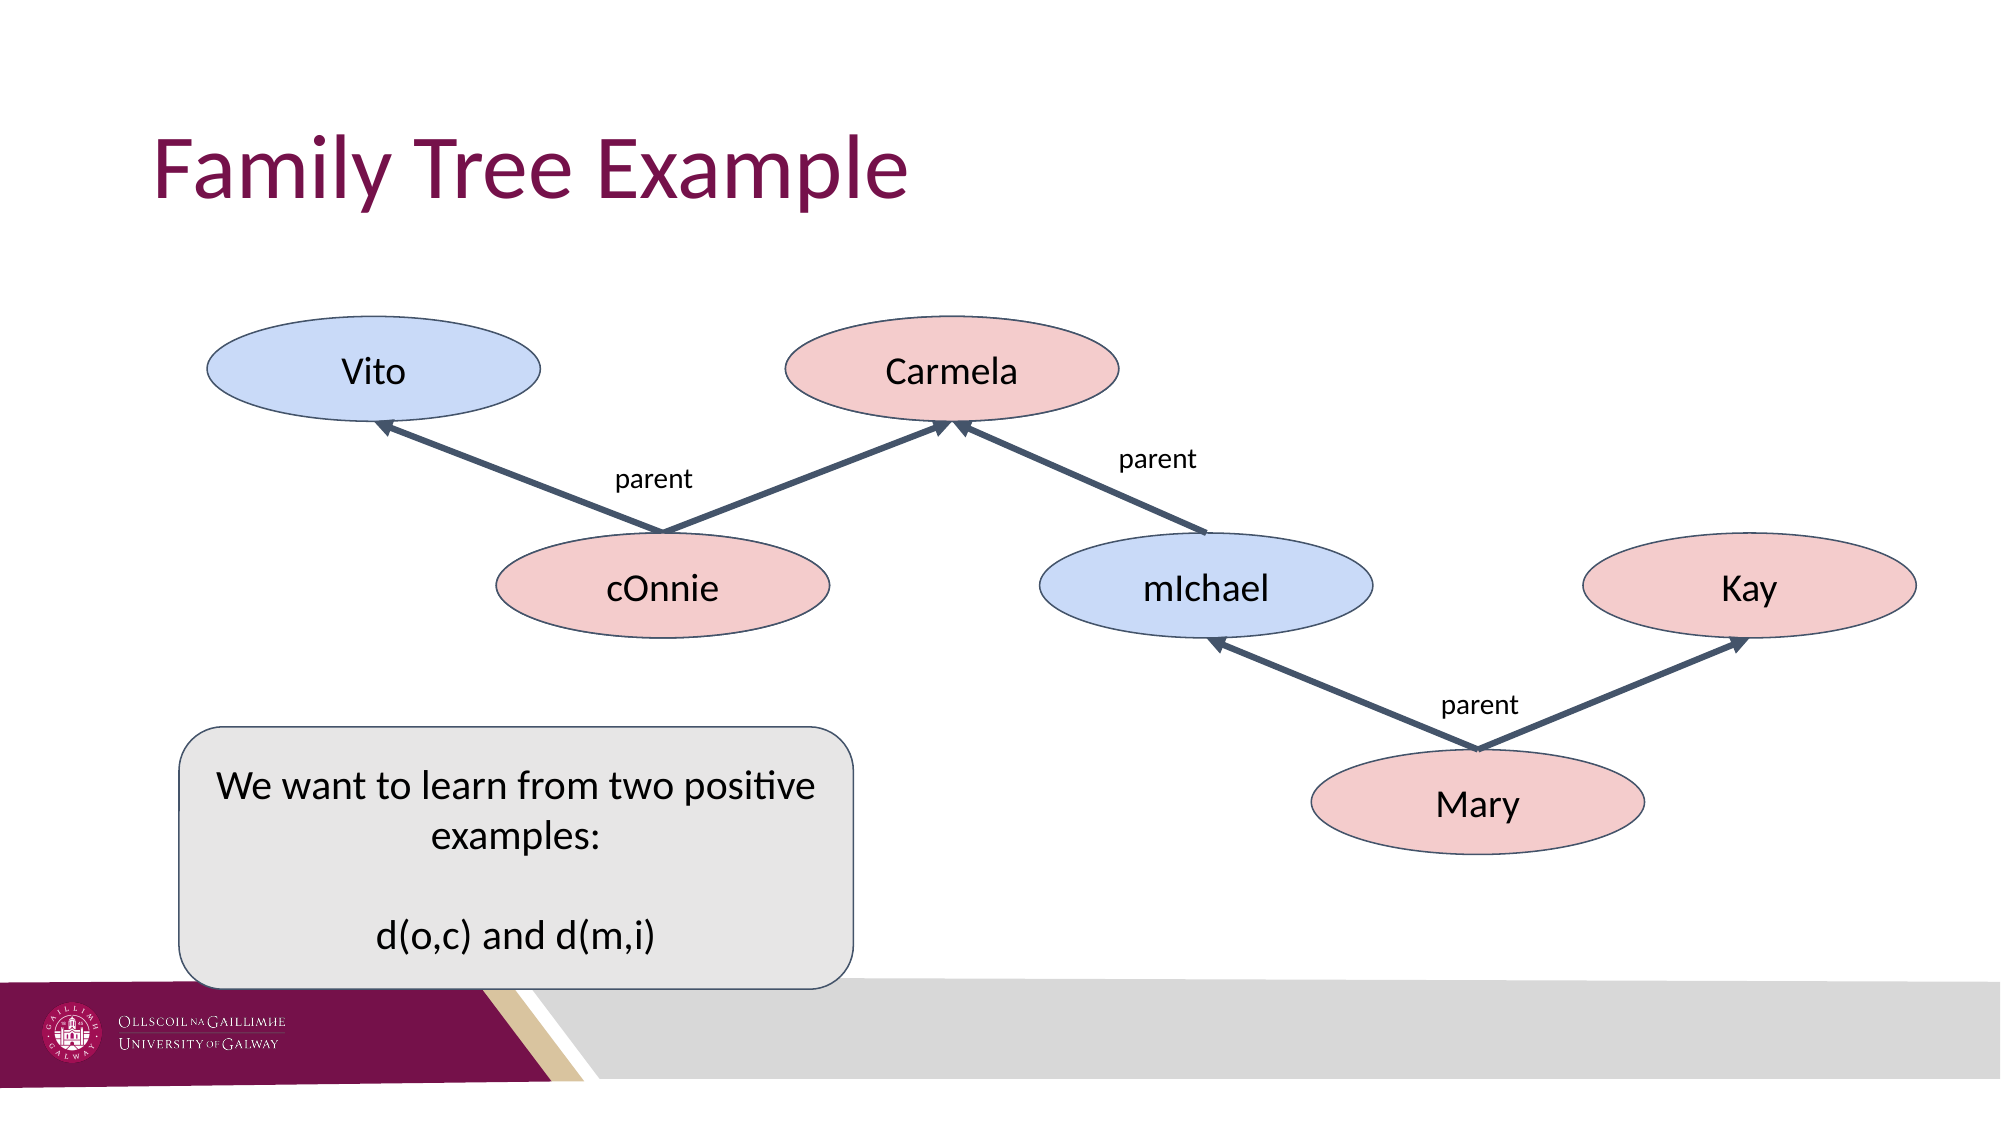

# Family Tree Example
Vito
Carmela
Carmela
parent
parent
Connie
mIchael
Kay
cOnnie
parent
We want to learn from two positive examples:

d(o,c) and d(m,i)
Mary